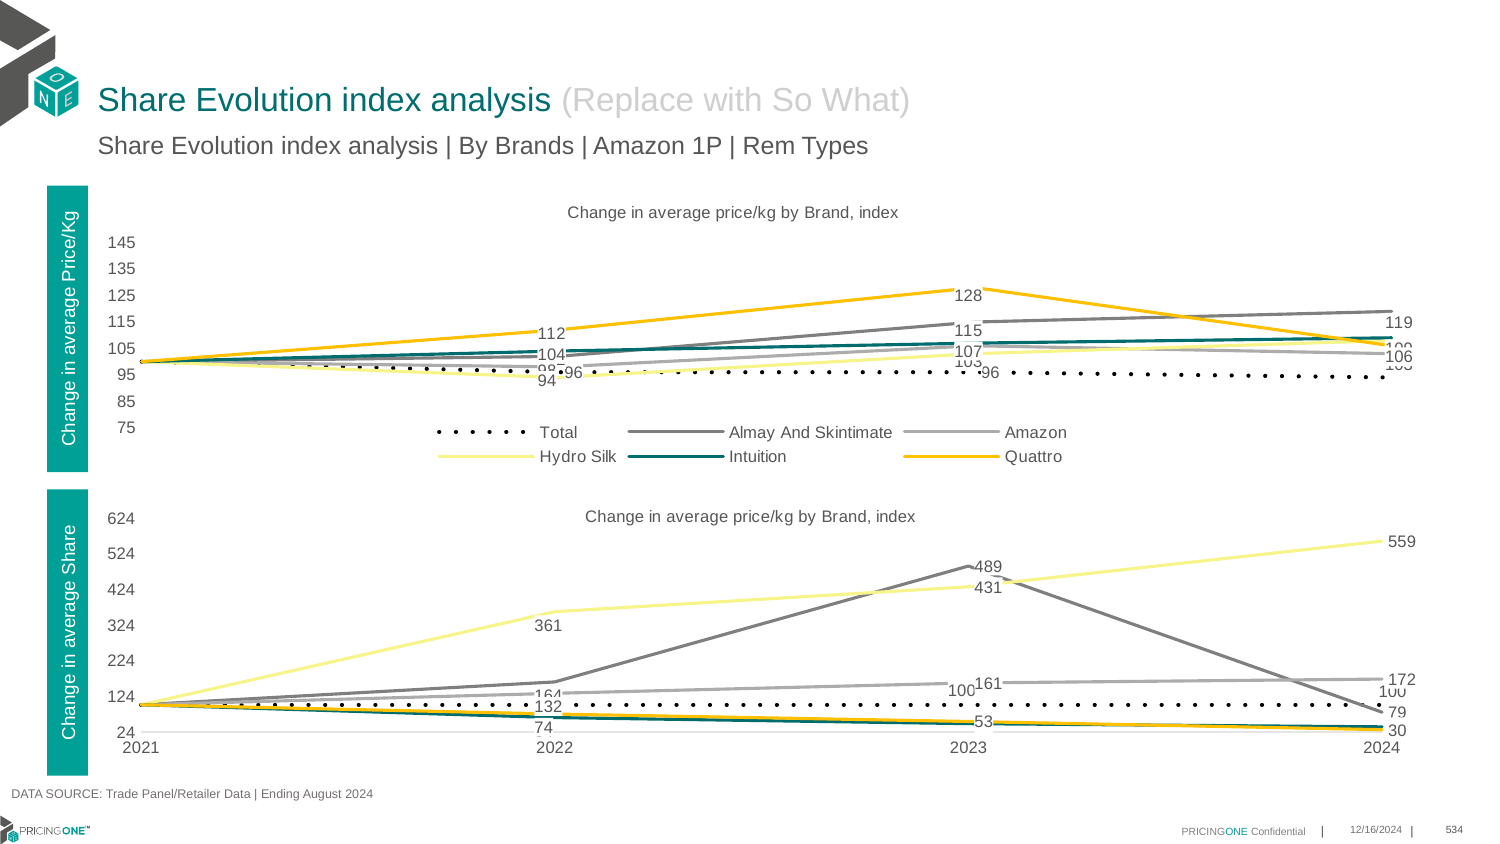

# Share Evolution index analysis (Replace with So What)
Share Evolution index analysis | By Brands | Amazon 1P | Rem Types

### Chart: Change in average price/kg by Brand, index

| Category | Total | Almay And Skintimate | Amazon | Hydro Silk | Intuition | Quattro |
|---|---|---|---|---|---|---|
| 2021 | 100.0 | 100.0 | 100.0 | 100.0 | 100.0 | 100.0 |
| 2022 | 96.0 | 102.0 | 98.0 | 94.0 | 104.0 | 112.0 |
| 2023 | 96.0 | 115.0 | 106.0 | 103.0 | 107.0 | 128.0 |
| 2024 | 94.0 | 119.0 | 103.0 | 108.0 | 109.0 | 106.0 |
Change in average Price/Kg

### Chart: Change in average price/kg by Brand, index

| Category | Total | Almay And Skintimate | Amazon | Hydro Silk | Intuition | Quattro |
|---|---|---|---|---|---|---|
| 2021 | 100.0 | 100.0 | 100.0 | 100.0 | 100.0 | 100.0 |
| 2022 | 100.0 | 164.0 | 132.0 | 361.0 | 64.0 | 74.0 |
| 2023 | 100.0 | 489.0 | 161.0 | 431.0 | 47.0 | 53.0 |
| 2024 | 100.0 | 79.0 | 172.0 | 559.0 | 38.0 | 30.0 |
Change in average Share
DATA SOURCE: Trade Panel/Retailer Data | Ending August 2024

12/16/2024
534